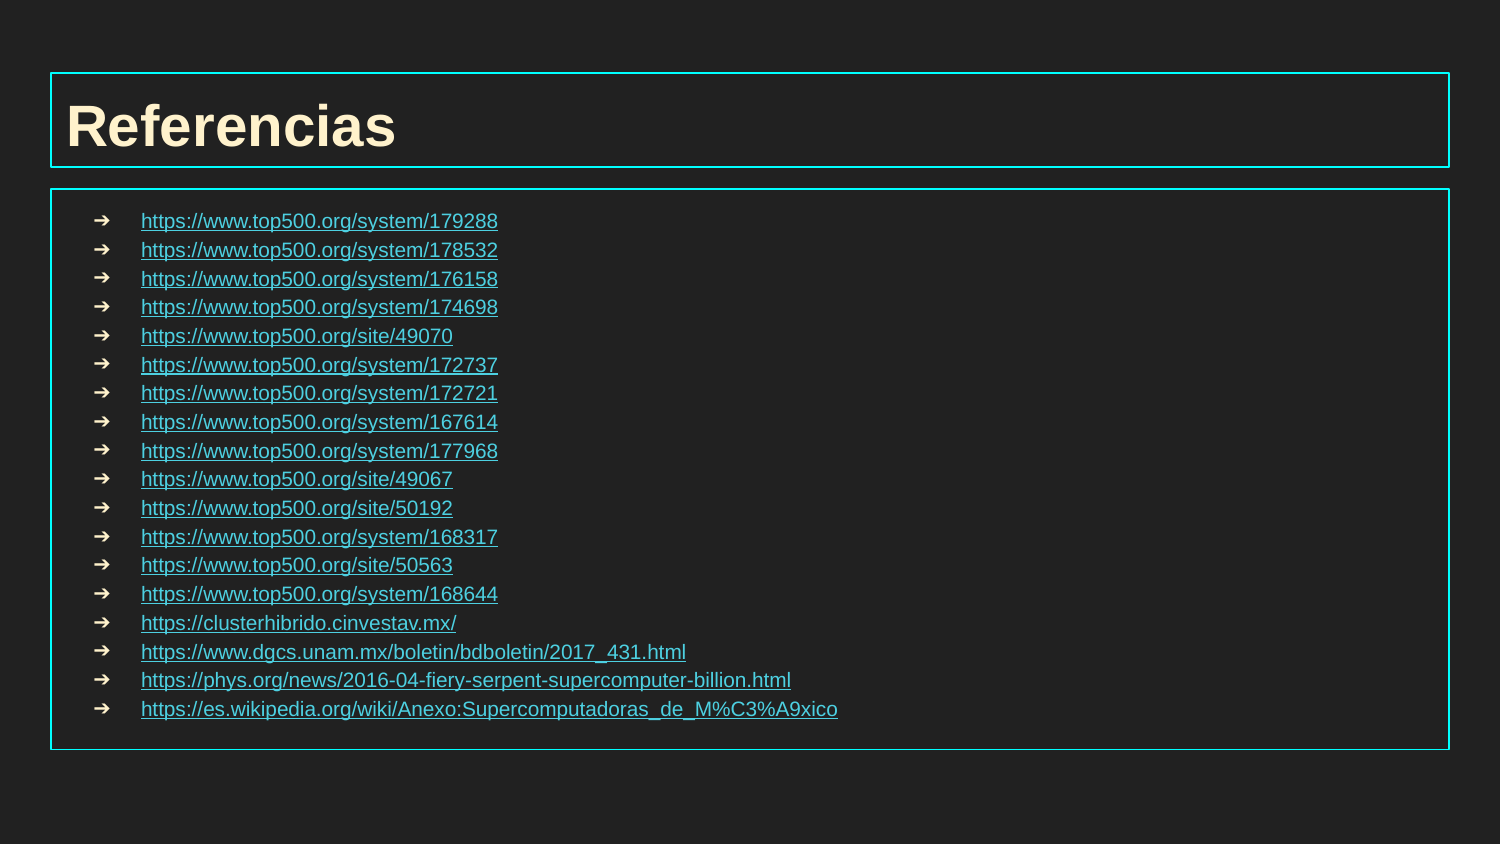

# Referencias
https://www.top500.org/system/179288
https://www.top500.org/system/178532
https://www.top500.org/system/176158
https://www.top500.org/system/174698
https://www.top500.org/site/49070
https://www.top500.org/system/172737
https://www.top500.org/system/172721
https://www.top500.org/system/167614
https://www.top500.org/system/177968
https://www.top500.org/site/49067
https://www.top500.org/site/50192
https://www.top500.org/system/168317
https://www.top500.org/site/50563
https://www.top500.org/system/168644
https://clusterhibrido.cinvestav.mx/
https://www.dgcs.unam.mx/boletin/bdboletin/2017_431.html
https://phys.org/news/2016-04-fiery-serpent-supercomputer-billion.html
https://es.wikipedia.org/wiki/Anexo:Supercomputadoras_de_M%C3%A9xico